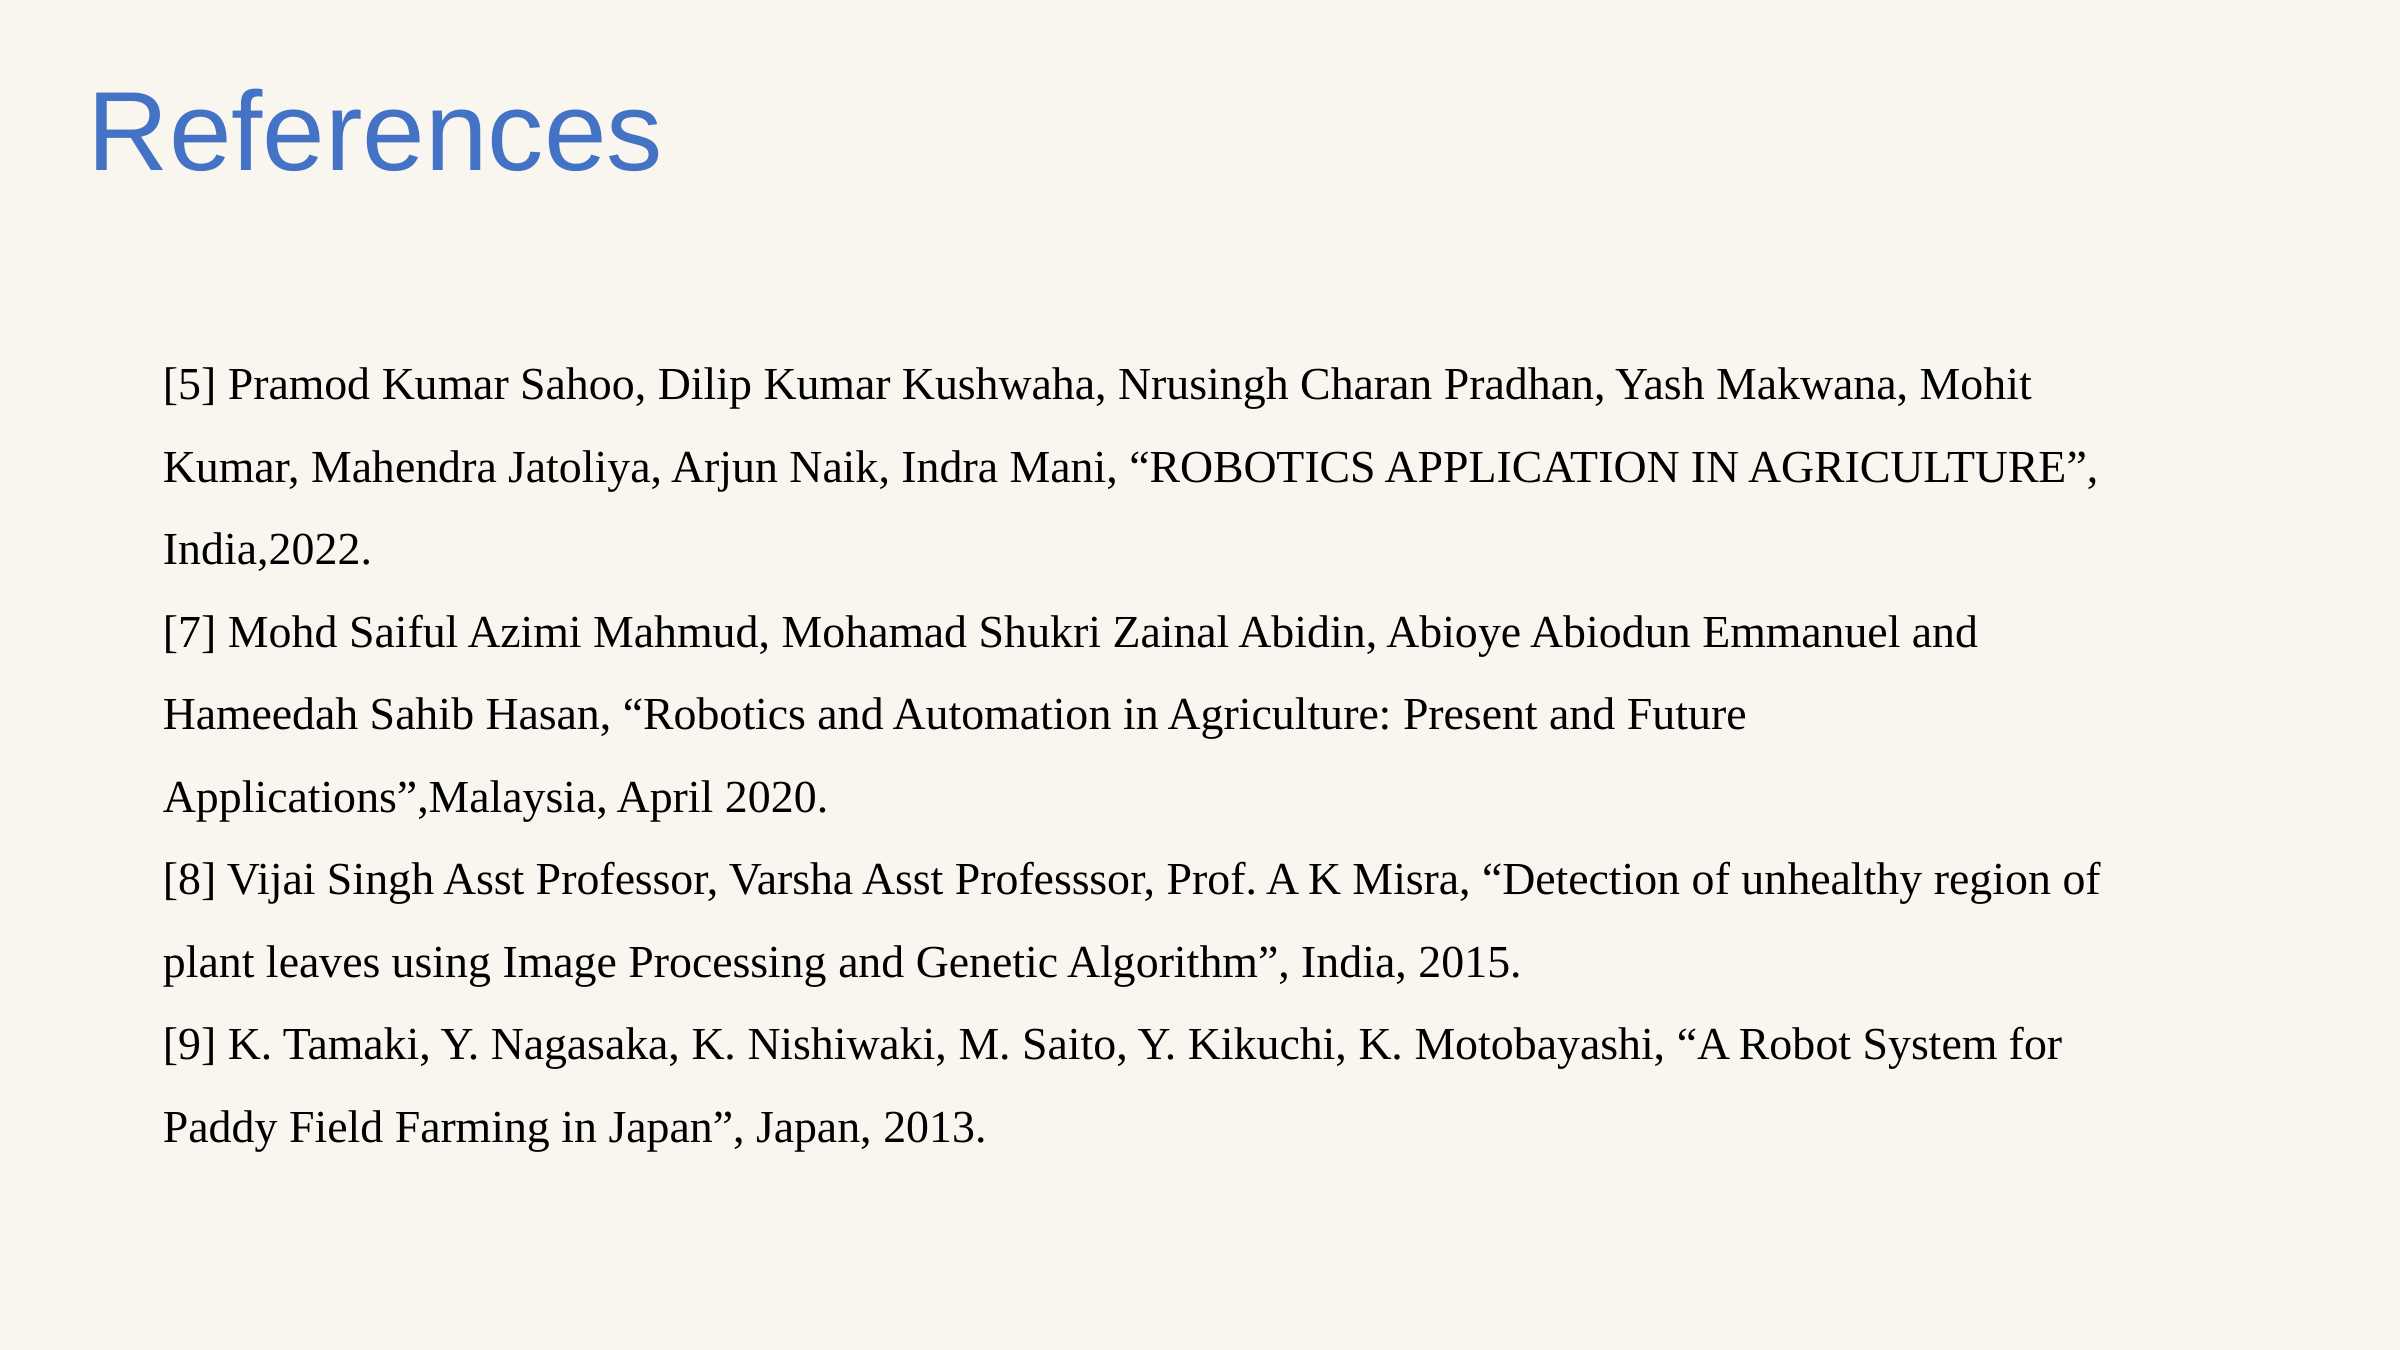

References
[5] Pramod Kumar Sahoo, Dilip Kumar Kushwaha, Nrusingh Charan Pradhan, Yash Makwana, Mohit Kumar, Mahendra Jatoliya, Arjun Naik, Indra Mani, “ROBOTICS APPLICATION IN AGRICULTURE”, India,2022.
[7] Mohd Saiful Azimi Mahmud, Mohamad Shukri Zainal Abidin, Abioye Abiodun Emmanuel and Hameedah Sahib Hasan, “Robotics and Automation in Agriculture: Present and Future Applications”,Malaysia, April 2020.
[8] Vijai Singh Asst Professor, Varsha Asst Professsor, Prof. A K Misra, “Detection of unhealthy region of plant leaves using Image Processing and Genetic Algorithm”, India, 2015.
[9] K. Tamaki, Y. Nagasaka, K. Nishiwaki, M. Saito, Y. Kikuchi, K. Motobayashi, “A Robot System for Paddy Field Farming in Japan”, Japan, 2013.